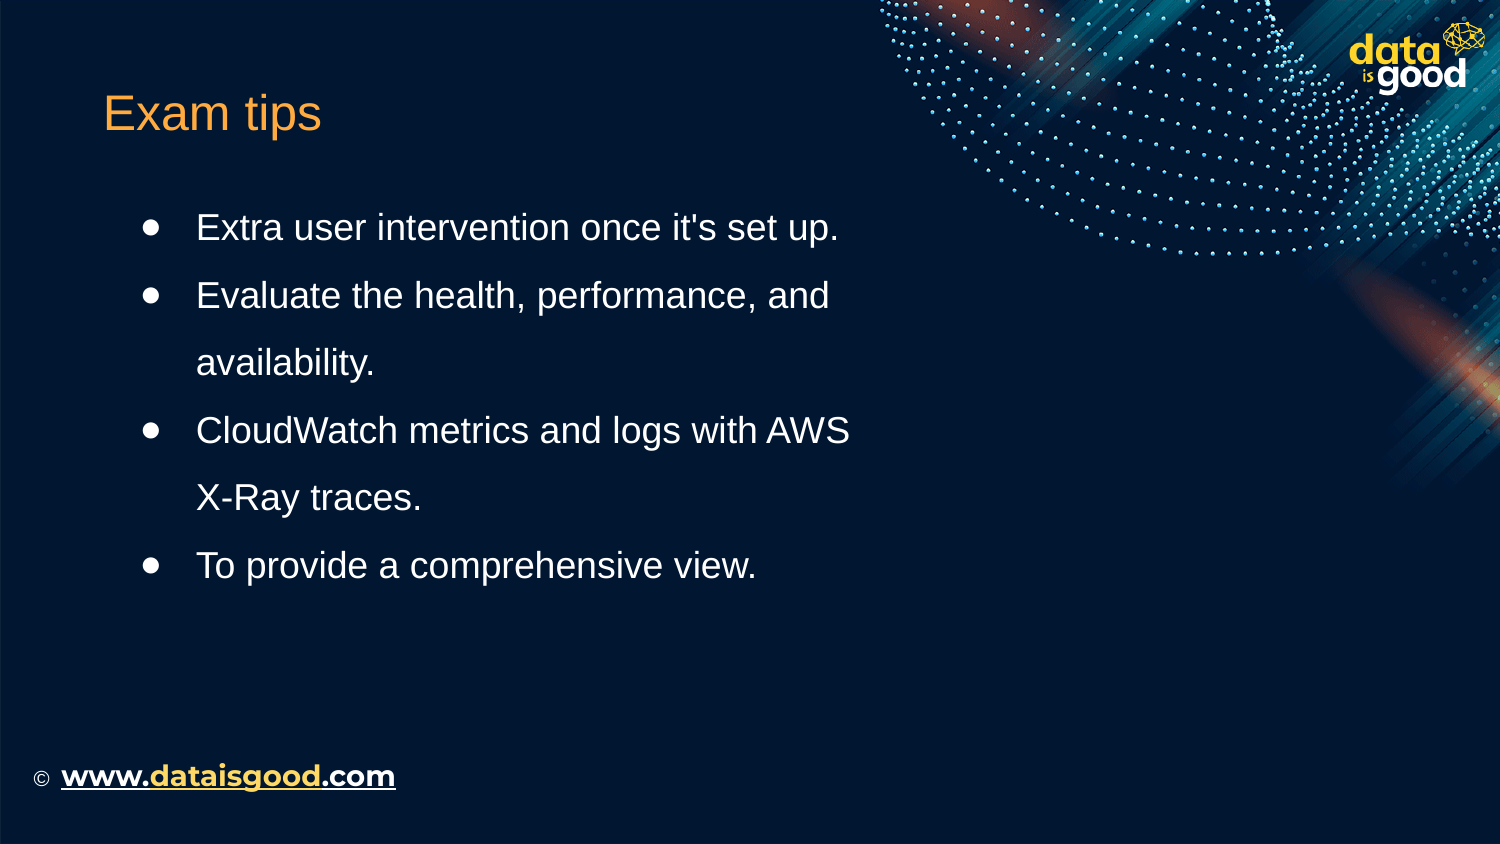

# Exam tips
Extra user intervention once it's set up.
Evaluate the health, performance, and availability.
CloudWatch metrics and logs with AWS X-Ray traces.
To provide a comprehensive view.